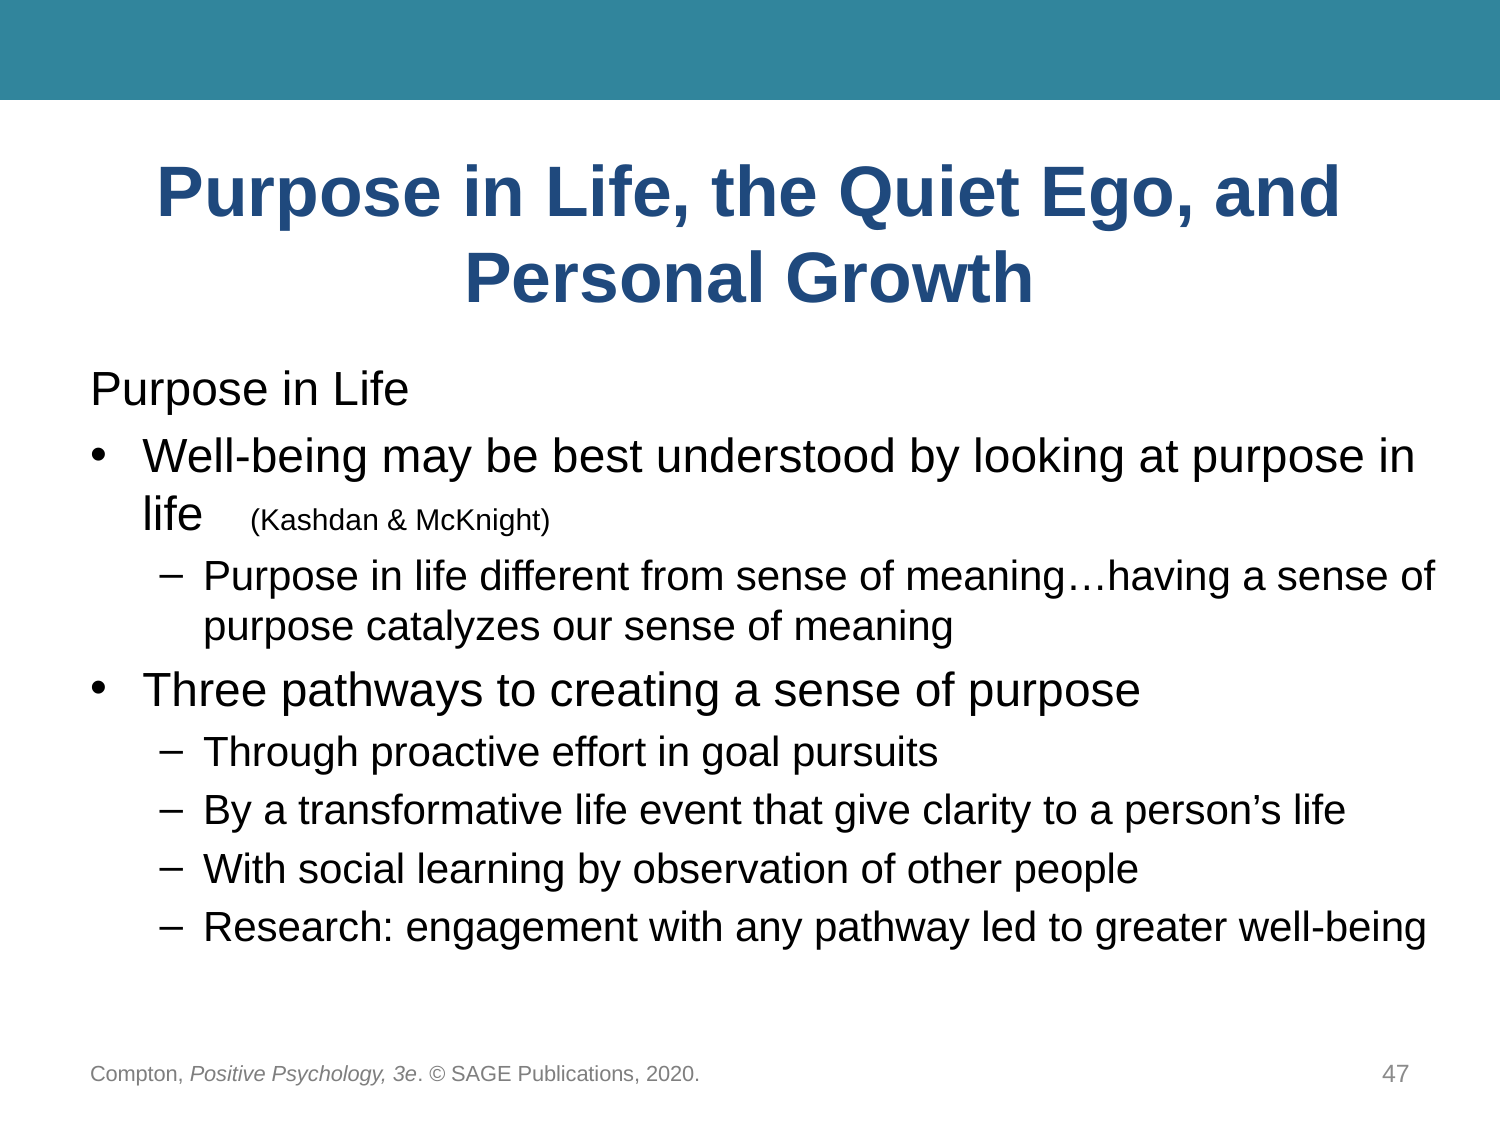

# Purpose in Life, the Quiet Ego, and Personal Growth
Purpose in Life
Well-being may be best understood by looking at purpose in life	(Kashdan & McKnight)
Purpose in life different from sense of meaning…having a sense of purpose catalyzes our sense of meaning
Three pathways to creating a sense of purpose
Through proactive effort in goal pursuits
By a transformative life event that give clarity to a person’s life
With social learning by observation of other people
Research: engagement with any pathway led to greater well-being
Compton, Positive Psychology, 3e. © SAGE Publications, 2020.
47